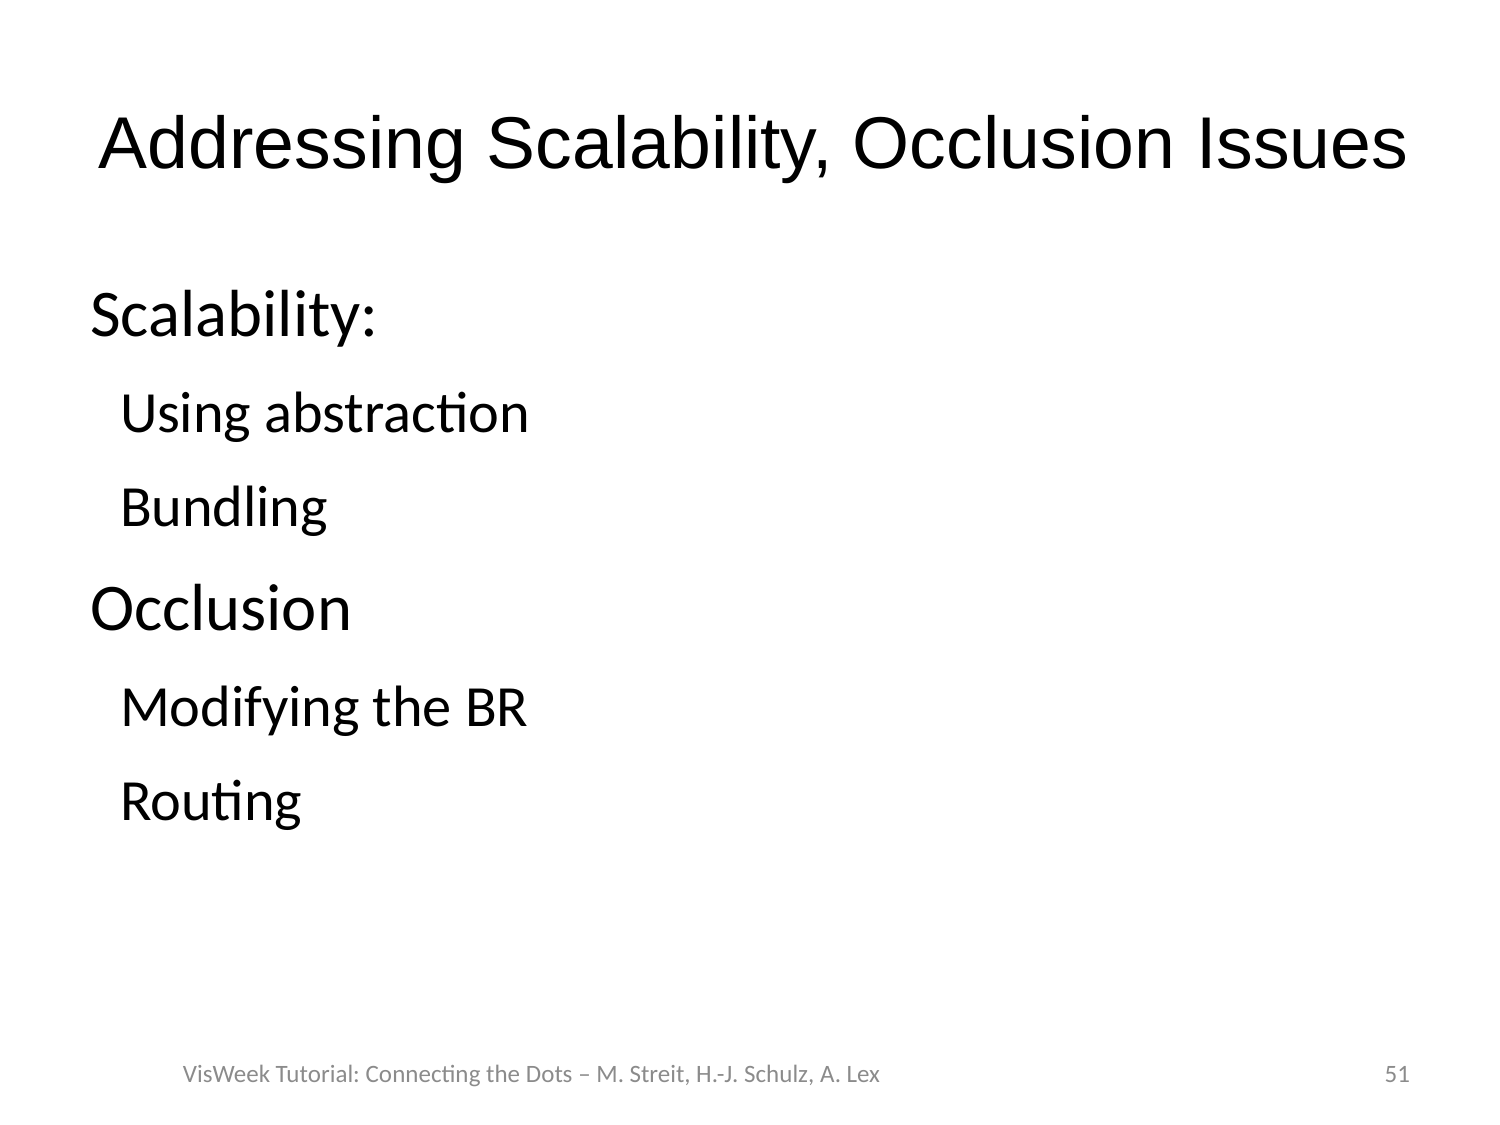

# Addressing Scalability, Occlusion Issues
Scalability:
Using abstraction
Bundling
Occlusion
Modifying the BR
Routing
VisWeek Tutorial: Connecting the Dots – M. Streit, H.-J. Schulz, A. Lex
51